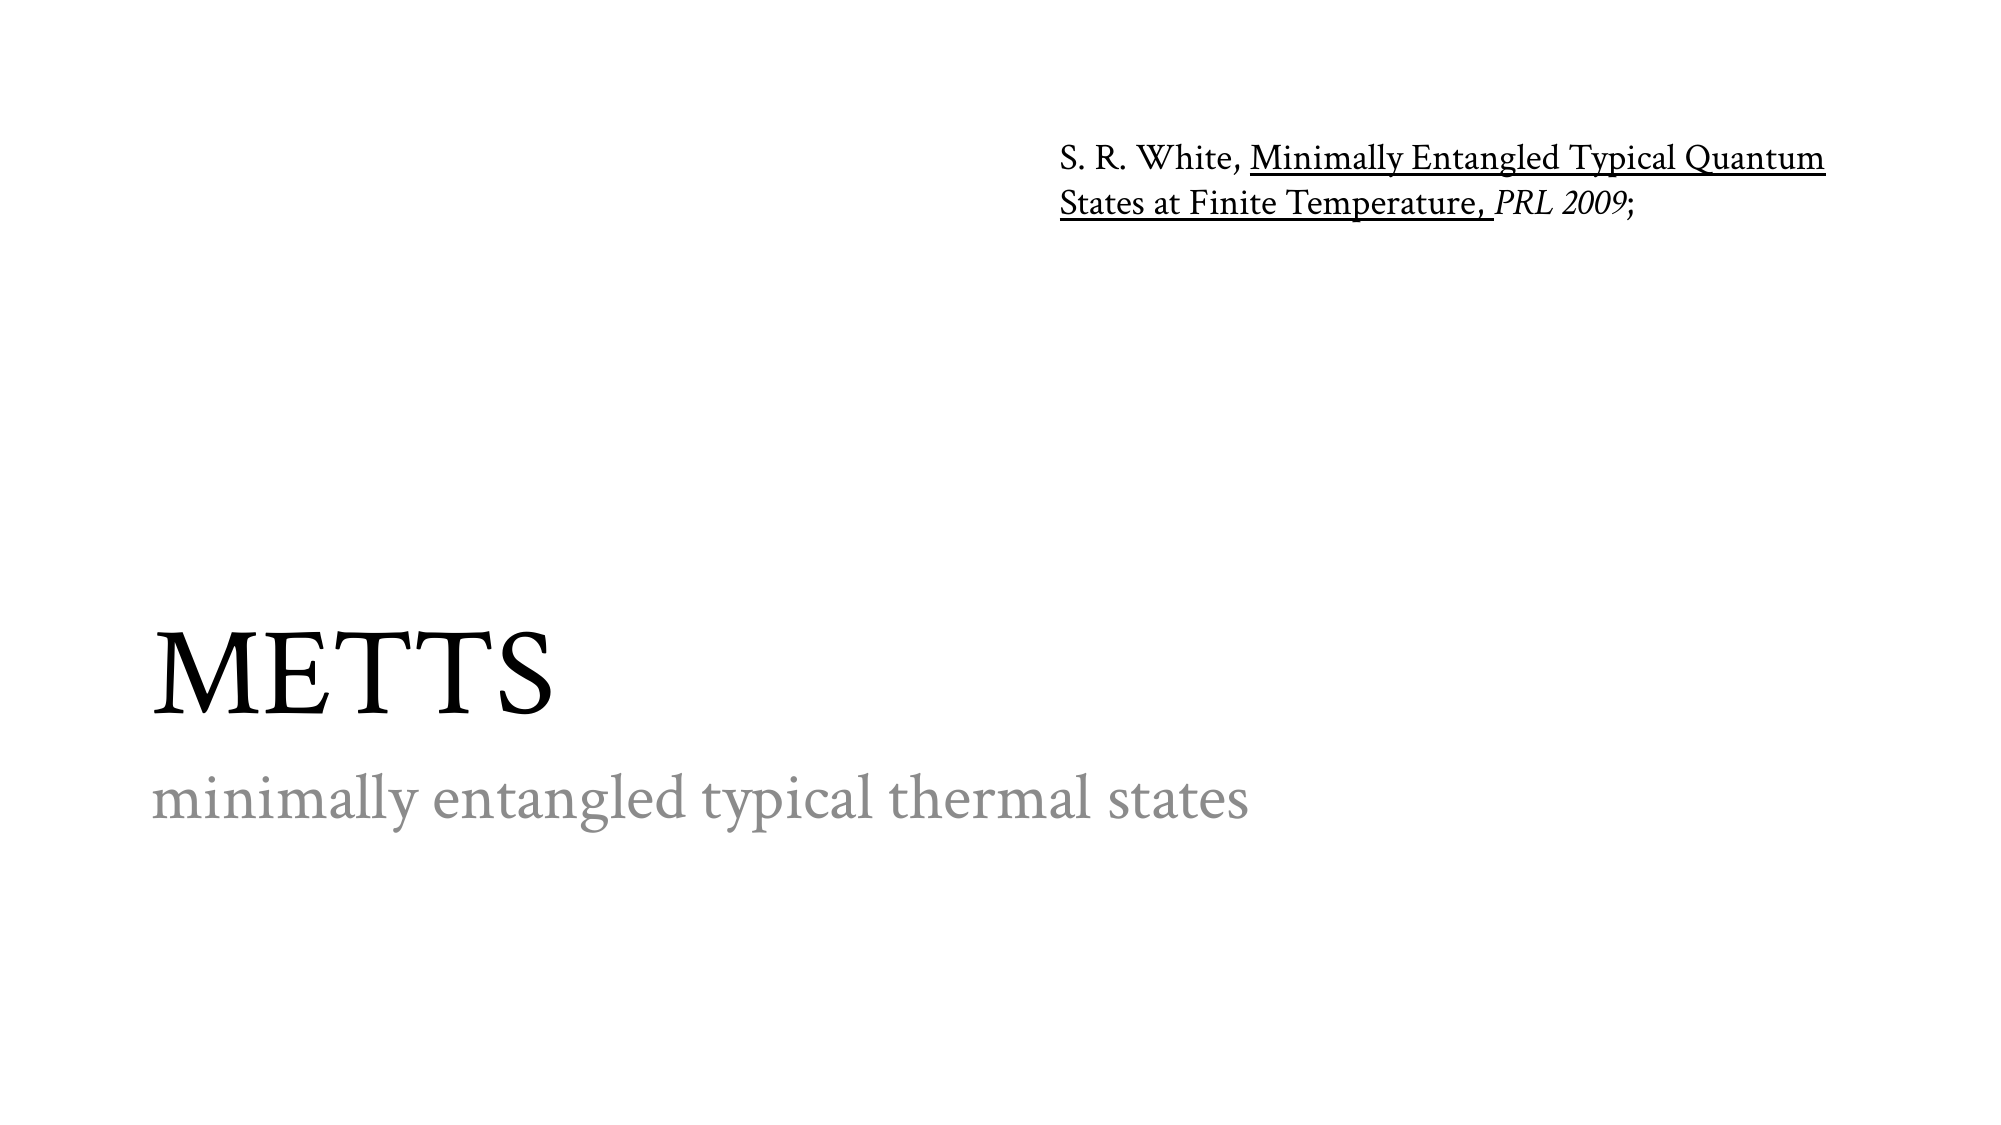

S. R. White, Minimally Entangled Typical Quantum States at Finite Temperature, PRL 2009;

# METTS
minimally entangled typical thermal states